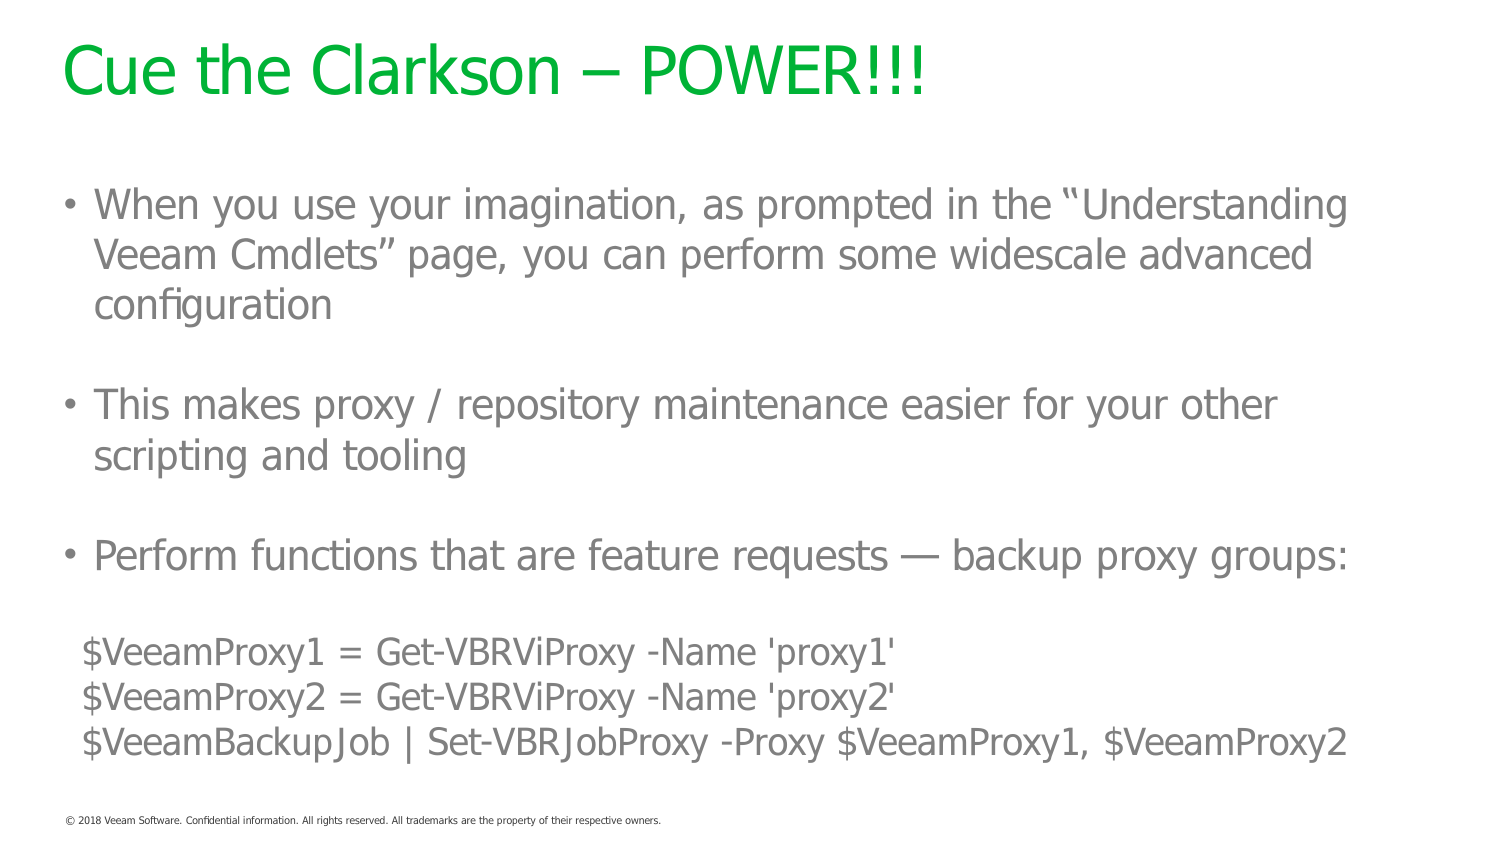

# Cue the Clarkson – POWER!!!
When you use your imagination, as prompted in the “Understanding Veeam Cmdlets” page, you can perform some widescale advanced configuration

This makes proxy / repository maintenance easier for your other scripting and tooling

Perform functions that are feature requests — backup proxy groups:

$VeeamProxy1 = Get-VBRViProxy -Name 'proxy1'
$VeeamProxy2 = Get-VBRViProxy -Name 'proxy2'
$VeeamBackupJob | Set-VBRJobProxy -Proxy $VeeamProxy1, $VeeamProxy2